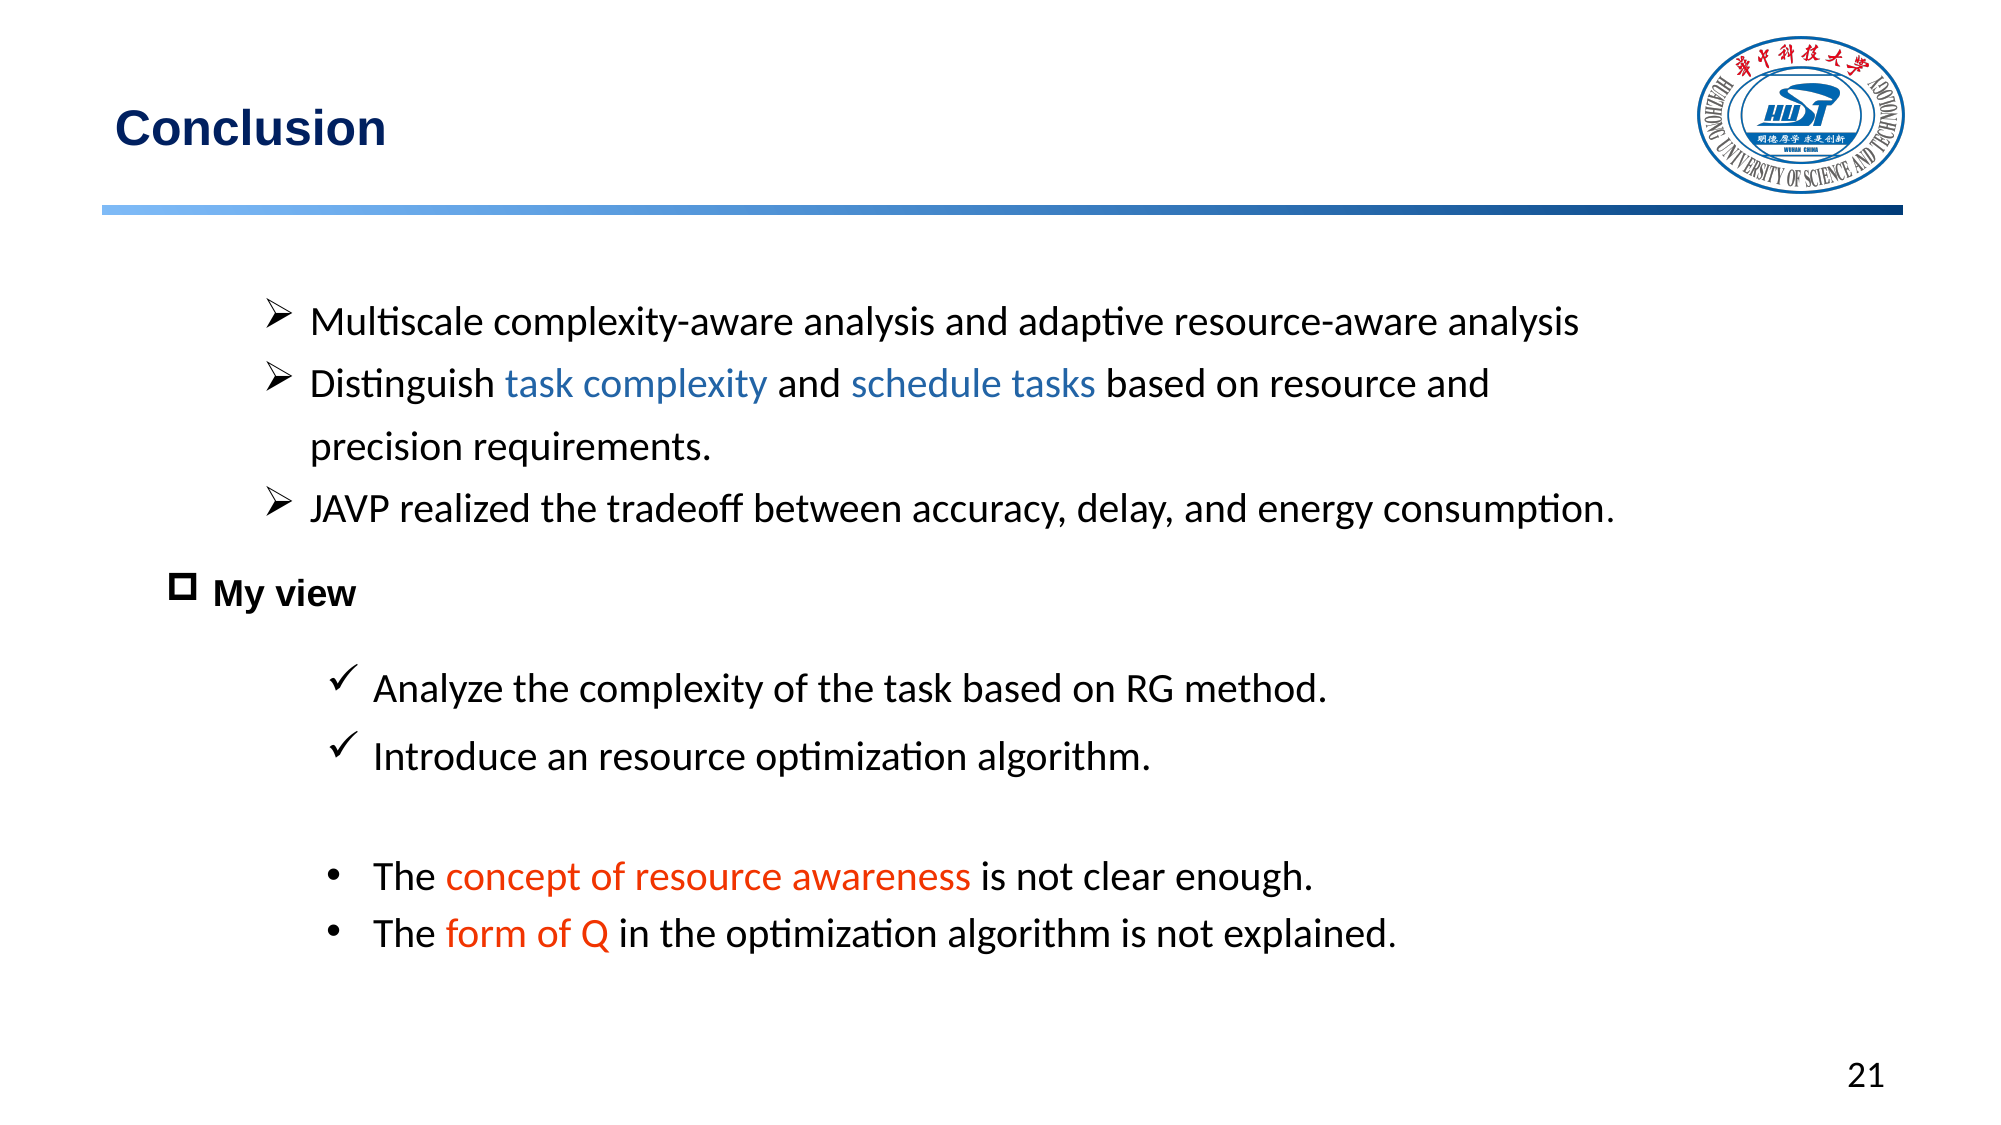

# Conclusion
Multiscale complexity-aware analysis and adaptive resource-aware analysis
Distinguish task complexity and schedule tasks based on resource and precision requirements.
JAVP realized the tradeoff between accuracy, delay, and energy consumption.
My view
Analyze the complexity of the task based on RG method.
Introduce an resource optimization algorithm.
The concept of resource awareness is not clear enough.
The form of Q in the optimization algorithm is not explained.
21